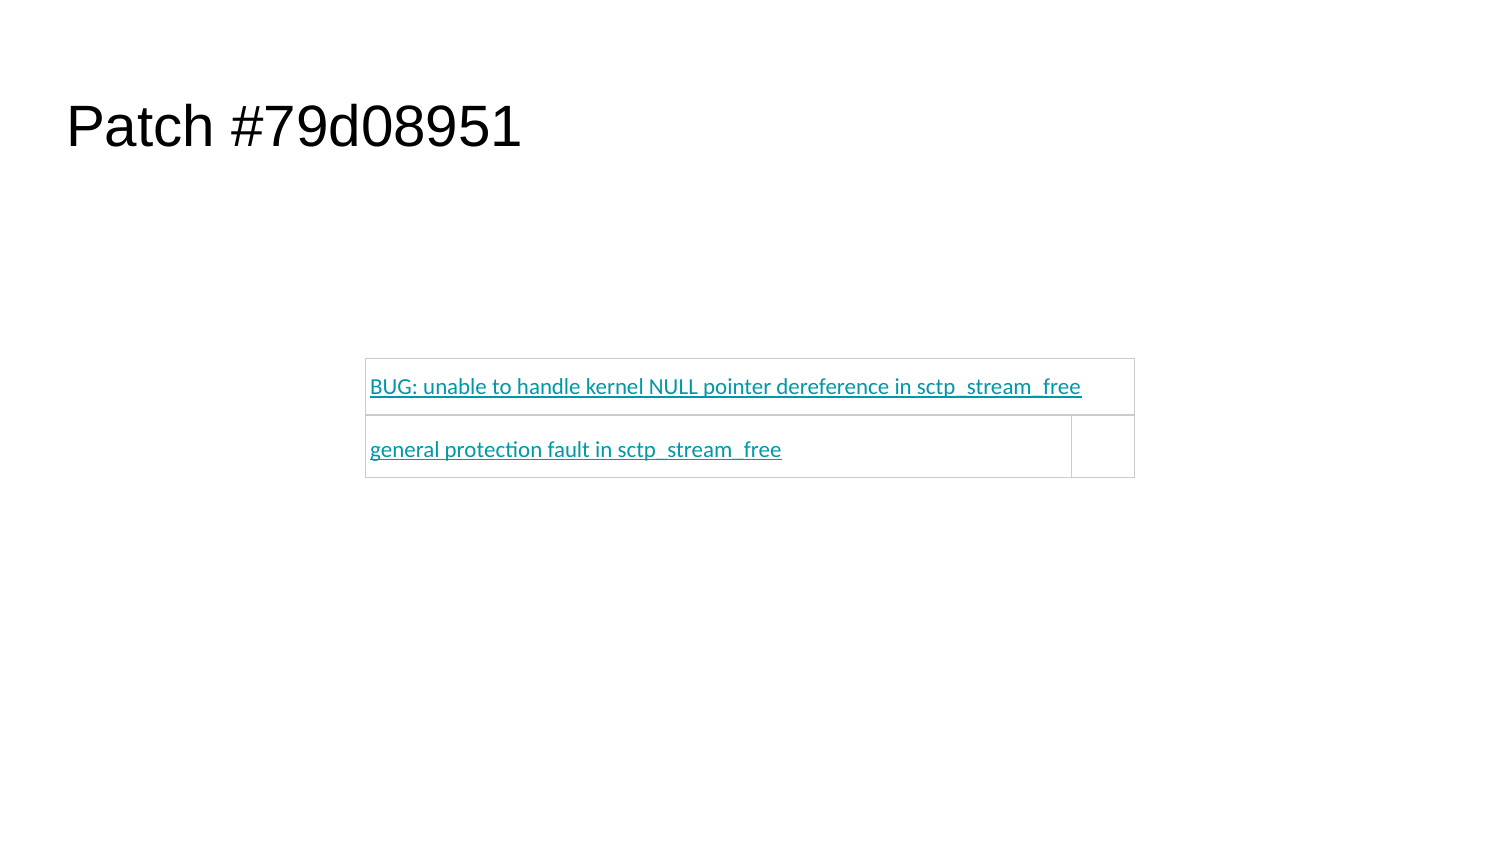

# Patch #79d08951
| BUG: unable to handle kernel NULL pointer dereference in sctp\_stream\_free |  |
| --- | --- |
| general protection fault in sctp\_stream\_free |  |